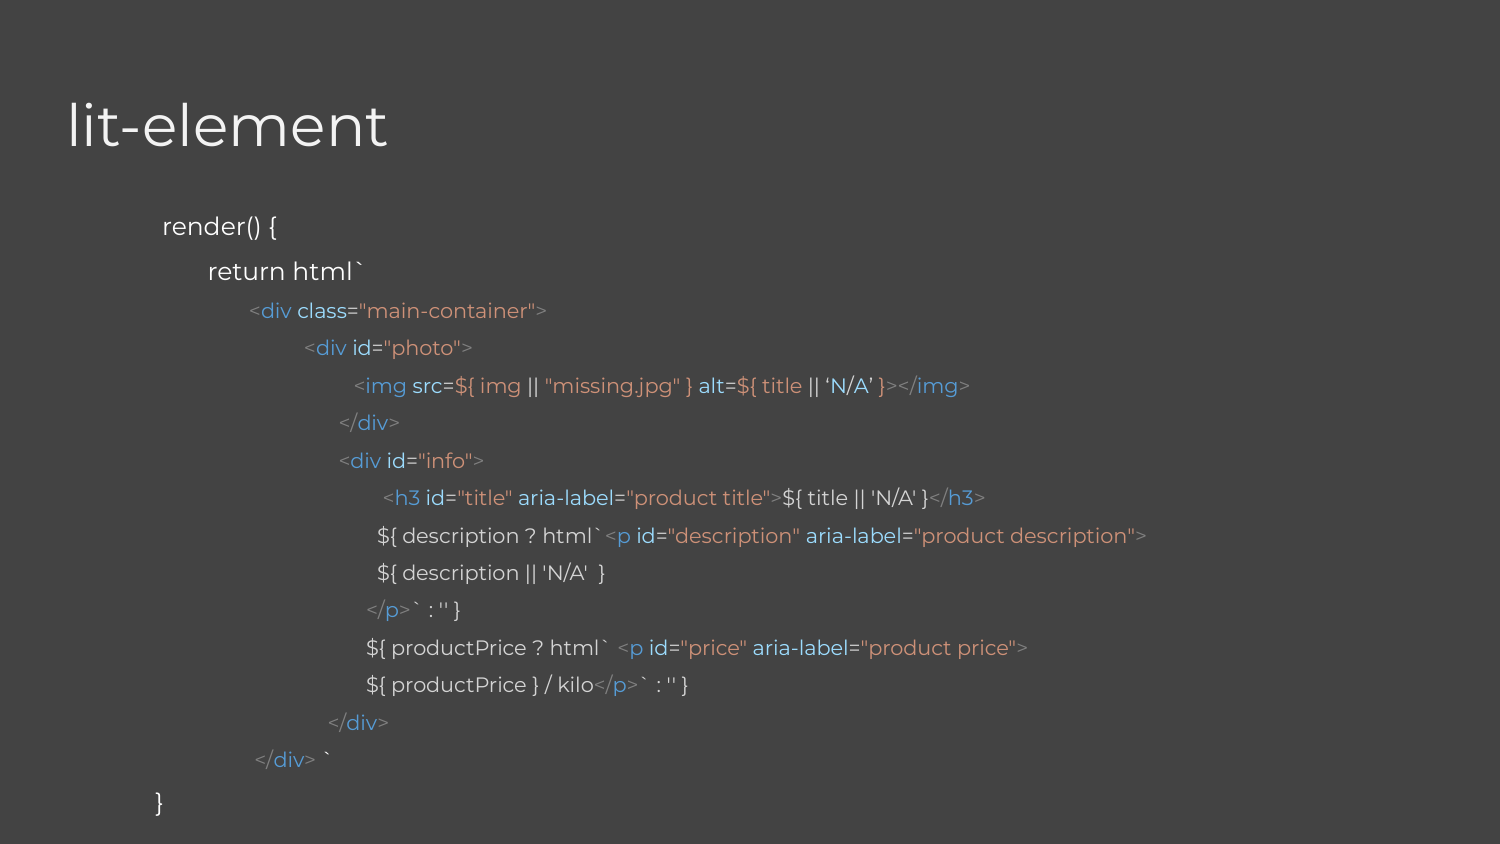

# lit-element
 render() {
        return html`
                 <div class="main-container">
                           <div id="photo">
                                    <img src=${ img || "missing.jpg" } alt=${ title || ‘N/A’ }></img>
    	      </div>
    	      <div id="info">
        	              <h3 id="title" aria-label="product title">${ title || 'N/A' }</h3>
              	             ${ description ? html`<p id="description" aria-label="product description">
	             ${ description || 'N/A'  }
              	           </p>` : '' }
              	           ${ productPrice ? html` <p id="price" aria-label="product price">
	           ${ productPrice } / kilo</p>` : '' }
    	    </div>
                  </div> `
}